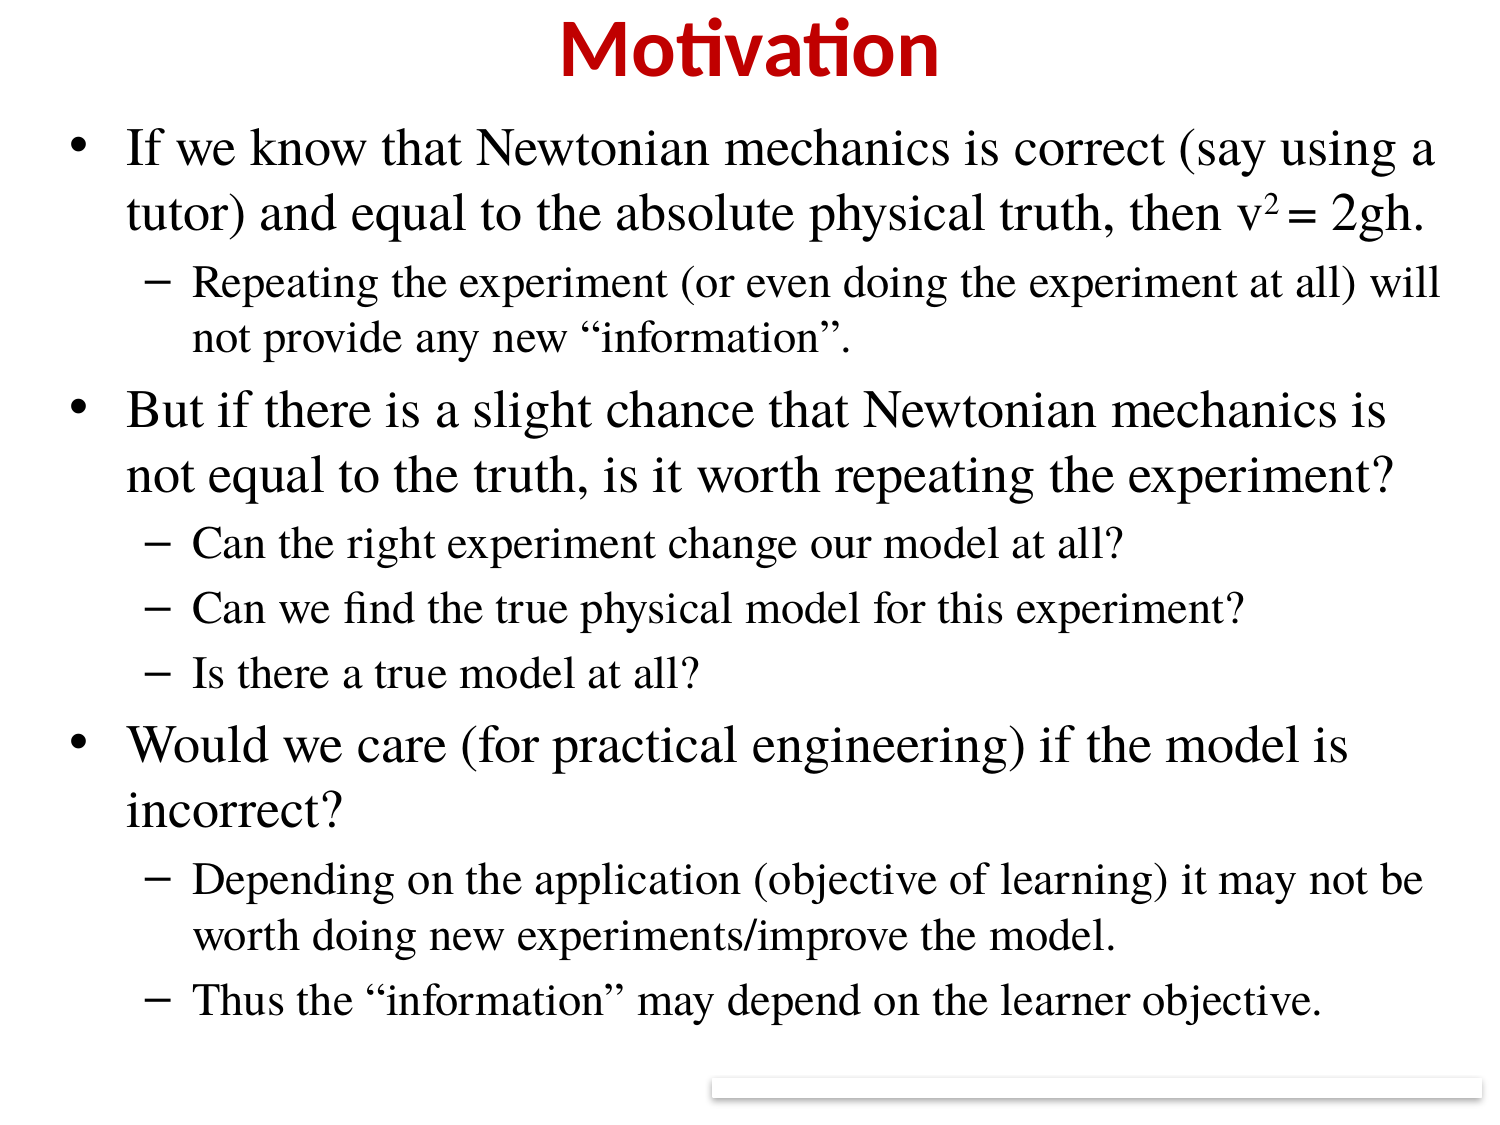

Motivation
If we know that Newtonian mechanics is correct (say using a tutor) and equal to the absolute physical truth, then v2 = 2gh.
Repeating the experiment (or even doing the experiment at all) will not provide any new “information”.
But if there is a slight chance that Newtonian mechanics is not equal to the truth, is it worth repeating the experiment?
Can the right experiment change our model at all?
Can we find the true physical model for this experiment?
Is there a true model at all?
Would we care (for practical engineering) if the model is incorrect?
Depending on the application (objective of learning) it may not be worth doing new experiments/improve the model.
Thus the “information” may depend on the learner objective.